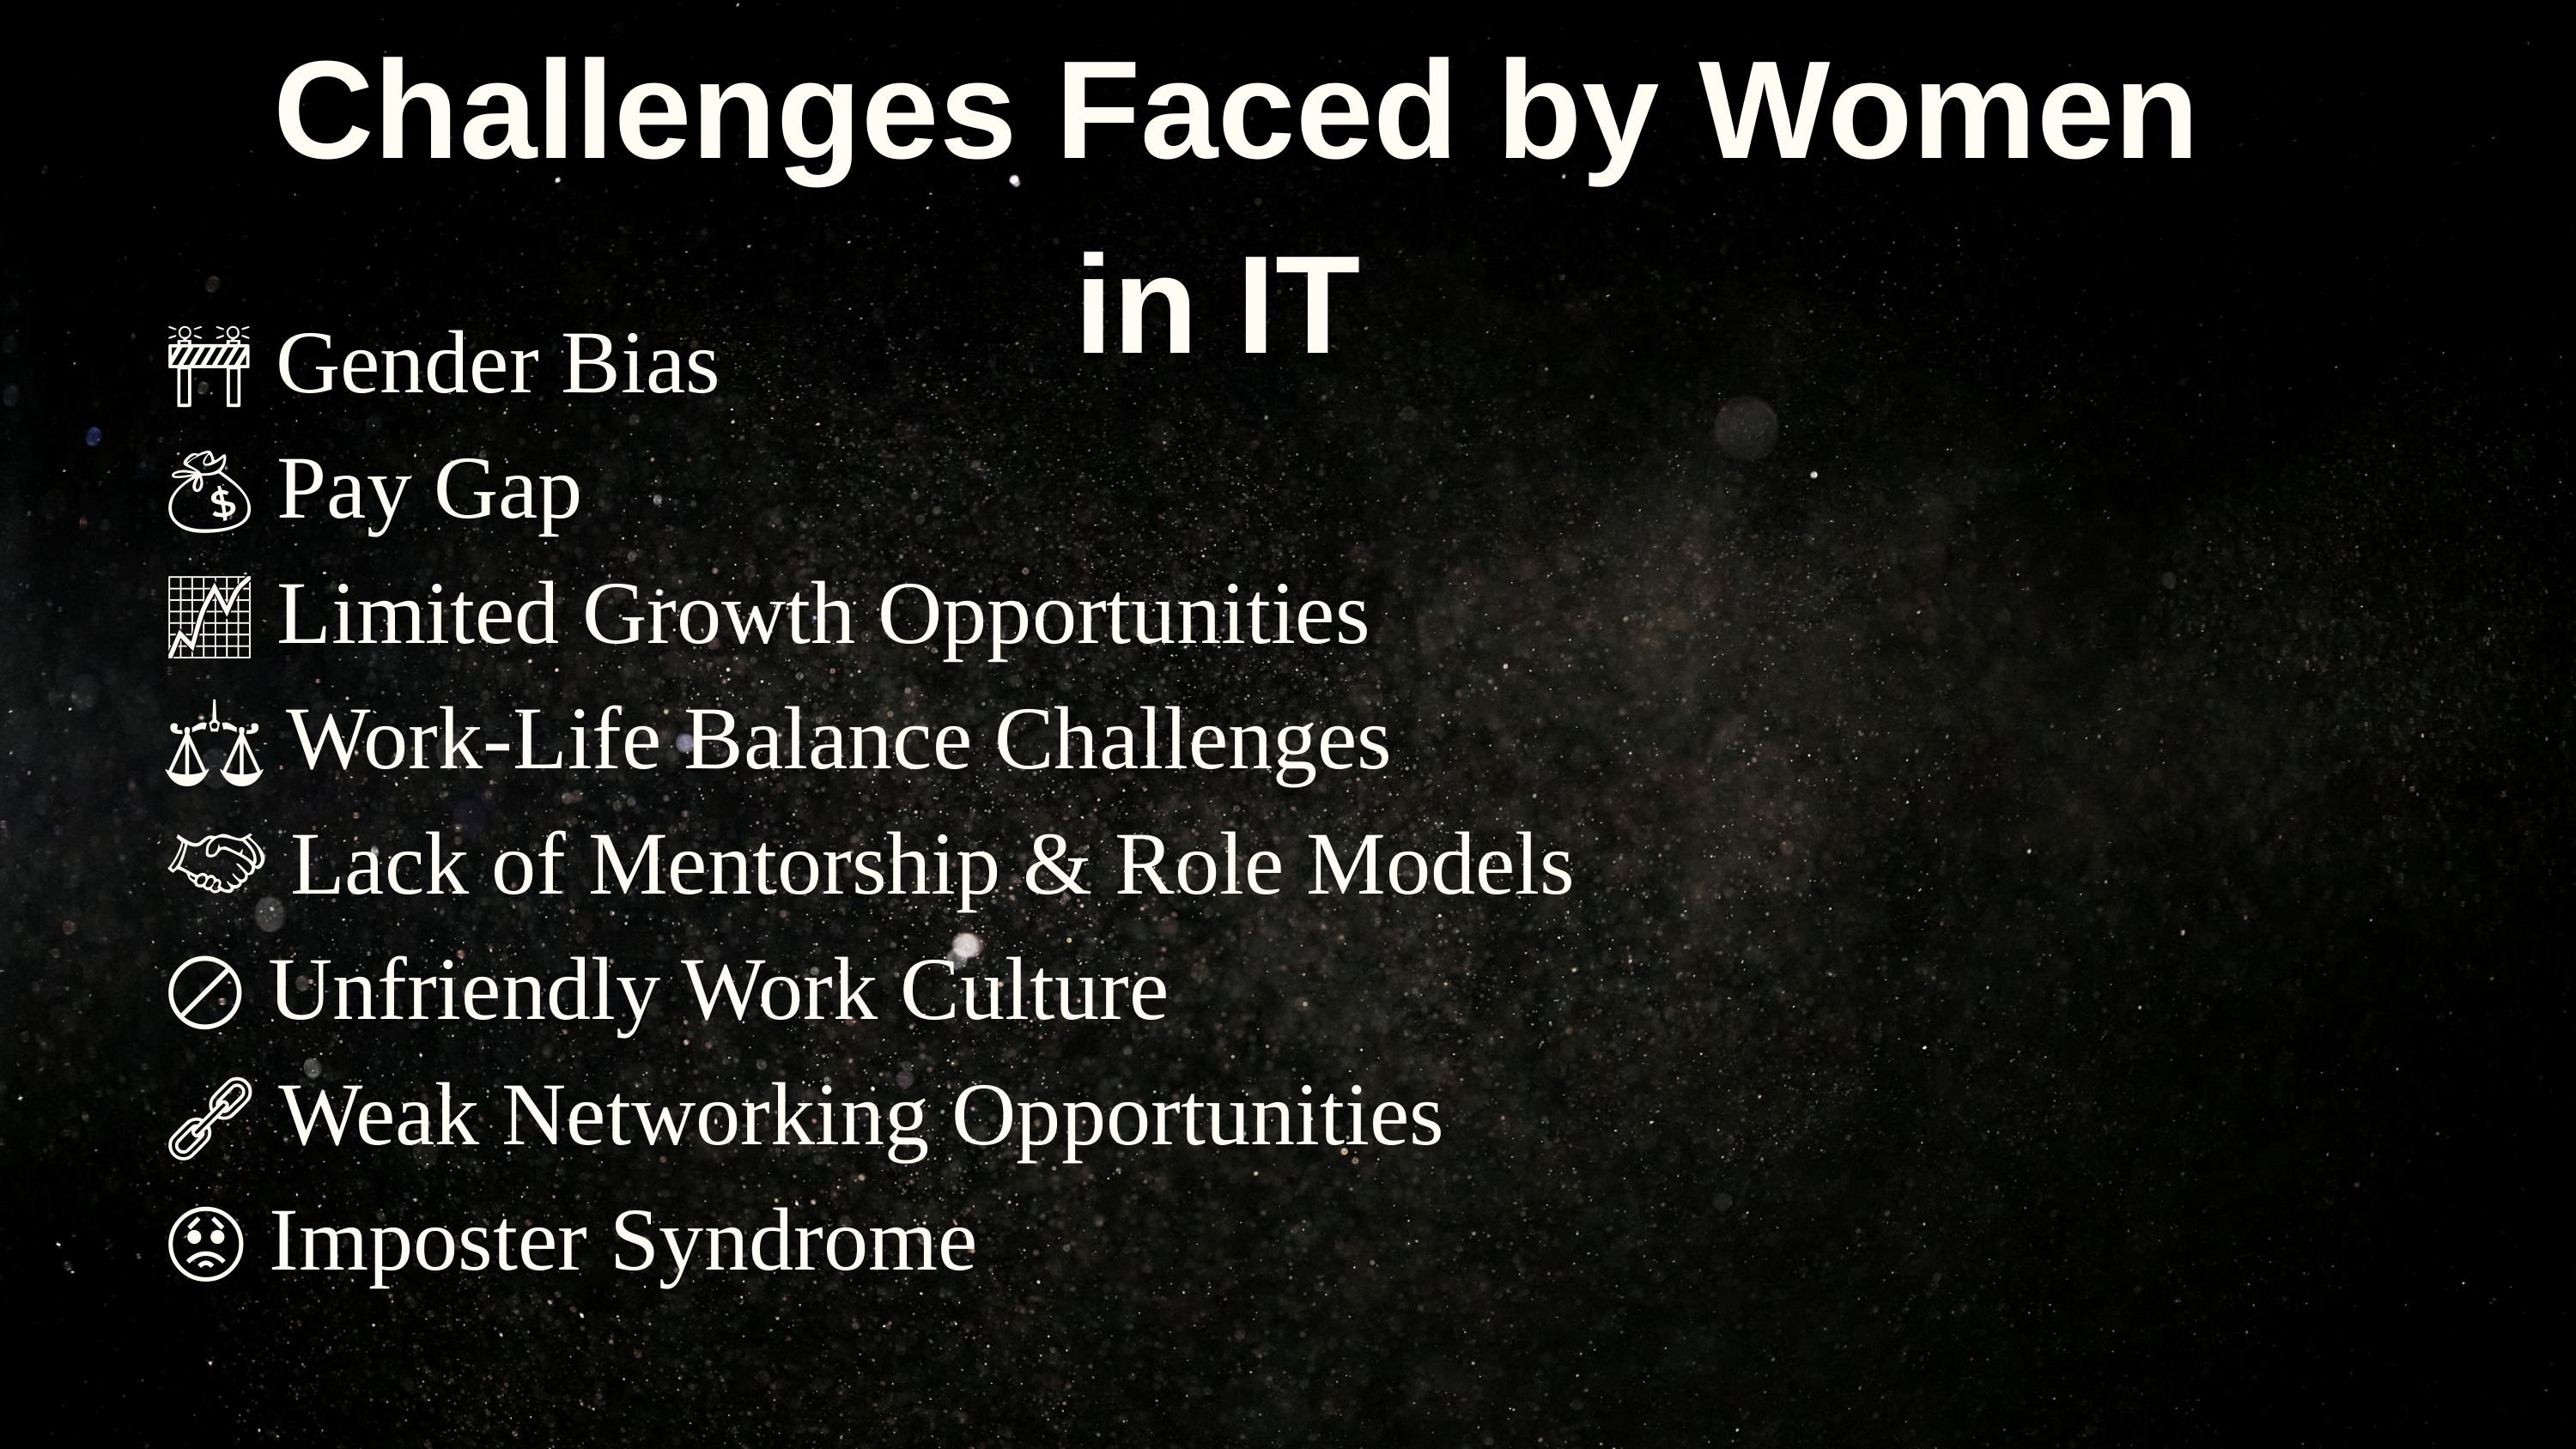

Challenges Faced by Women in IT
🚧 Gender Bias
💰 Pay Gap
📈 Limited Growth Opportunities
⚖️ Work-Life Balance Challenges
🤝 Lack of Mentorship & Role Models
🚫 Unfriendly Work Culture
🔗 Weak Networking Opportunities
😟 Imposter Syndrome